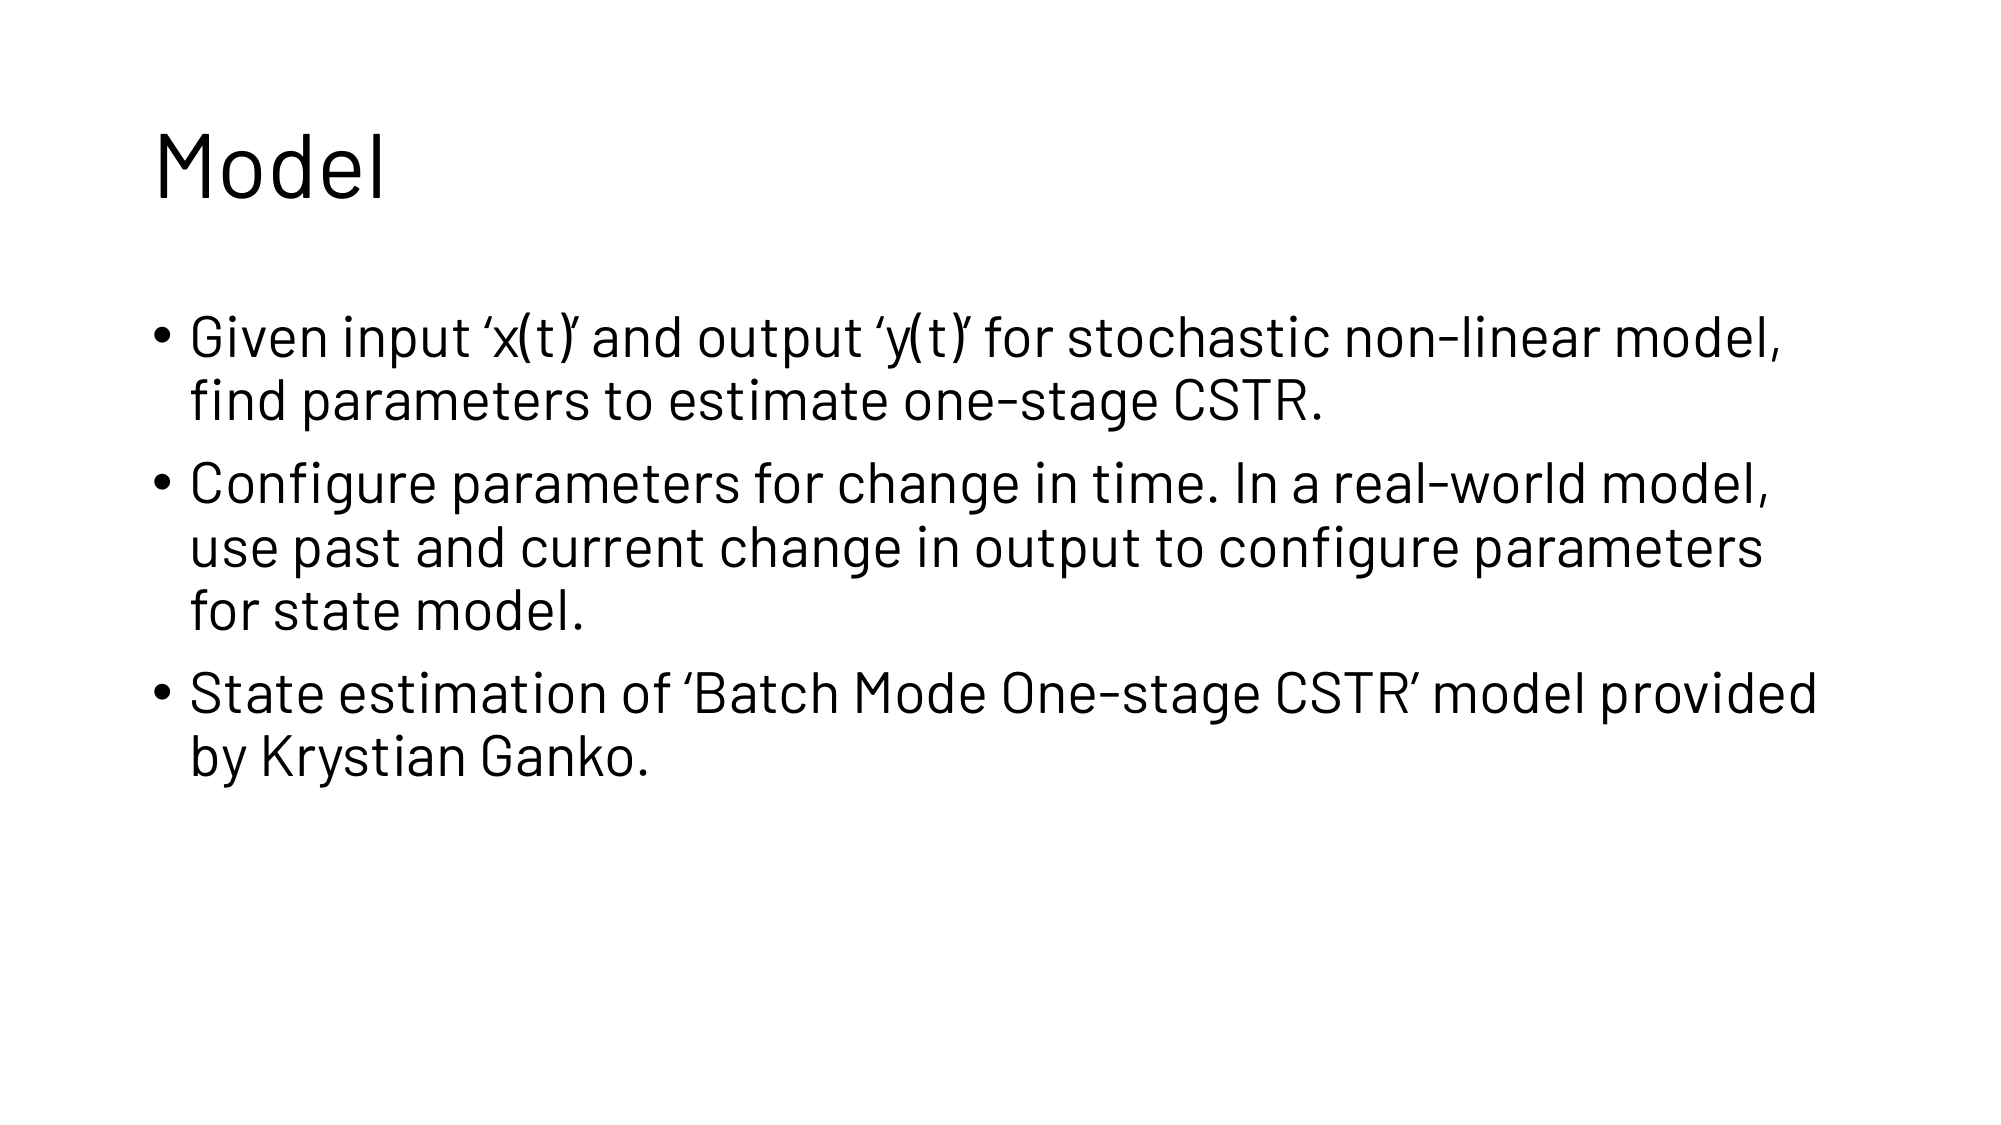

# Model
Given input ‘x(t)’ and output ‘y(t)’ for stochastic non-linear model, find parameters to estimate one-stage CSTR.
Configure parameters for change in time. In a real-world model, use past and current change in output to configure parameters for state model.
State estimation of ‘Batch Mode One-stage CSTR’ model provided by Krystian Ganko.